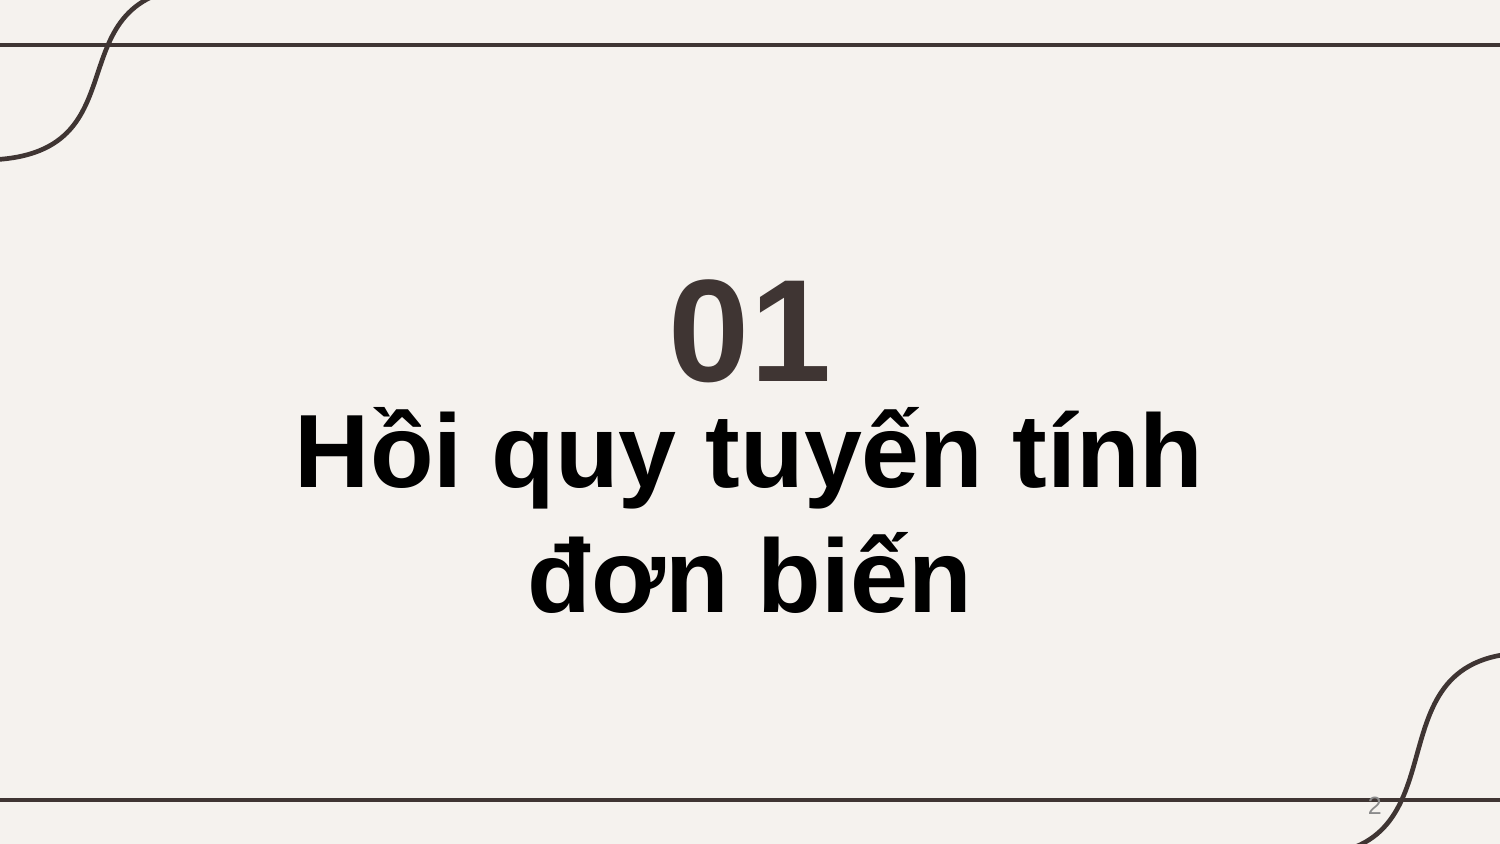

01
# Hồi quy tuyến tính đơn biến
2